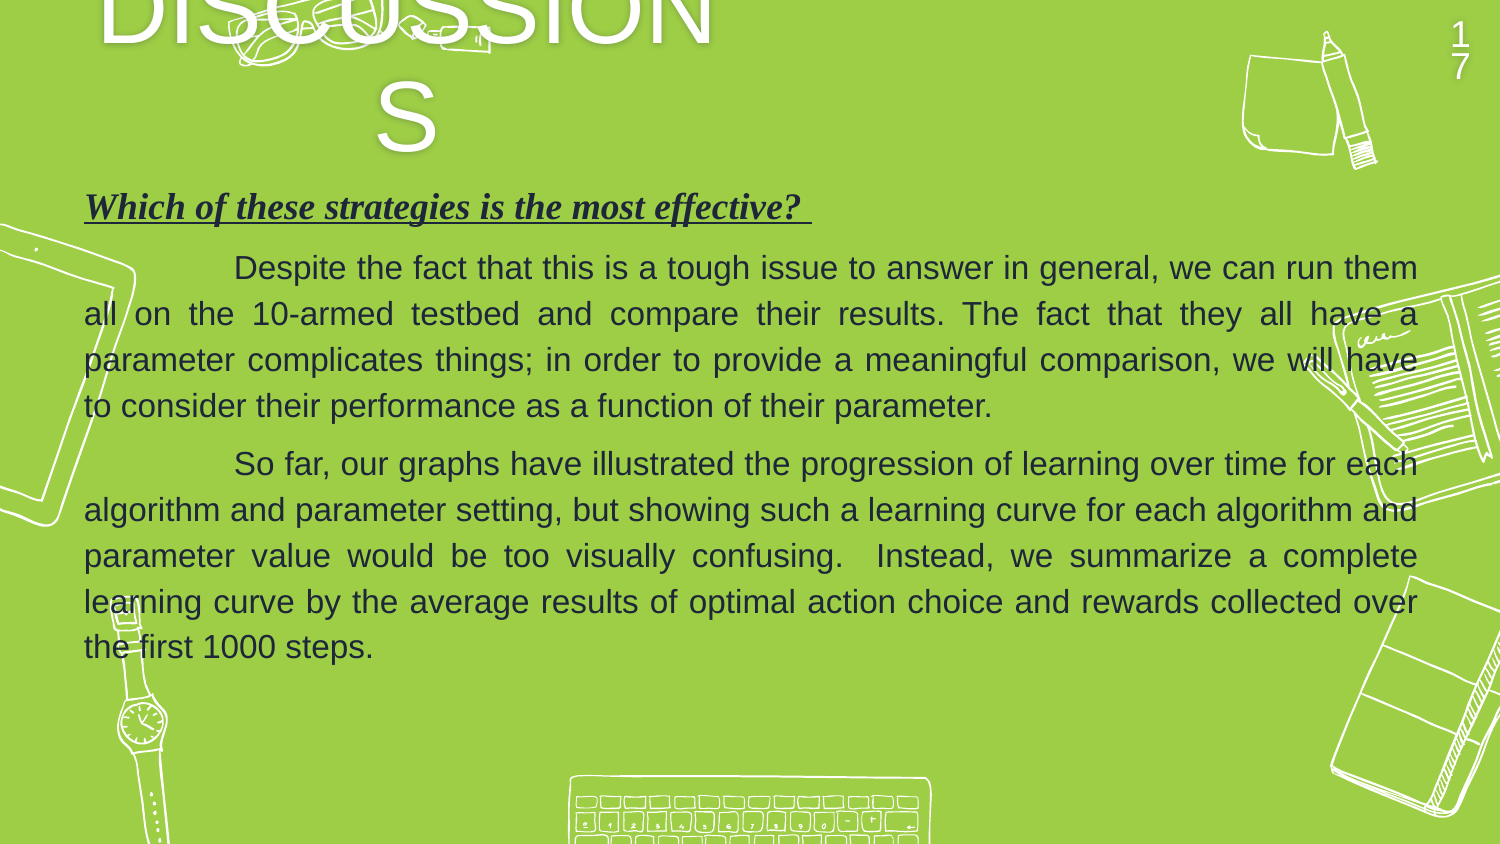

17
DISCUSSIONS
Which of these strategies is the most effective?
	Despite the fact that this is a tough issue to answer in general, we can run them all on the 10-armed testbed and compare their results. The fact that they all have a parameter complicates things; in order to provide a meaningful comparison, we will have to consider their performance as a function of their parameter.
	So far, our graphs have illustrated the progression of learning over time for each algorithm and parameter setting, but showing such a learning curve for each algorithm and parameter value would be too visually confusing.  Instead, we summarize a complete learning curve by the average results of optimal action choice and rewards collected over the first 1000 steps.